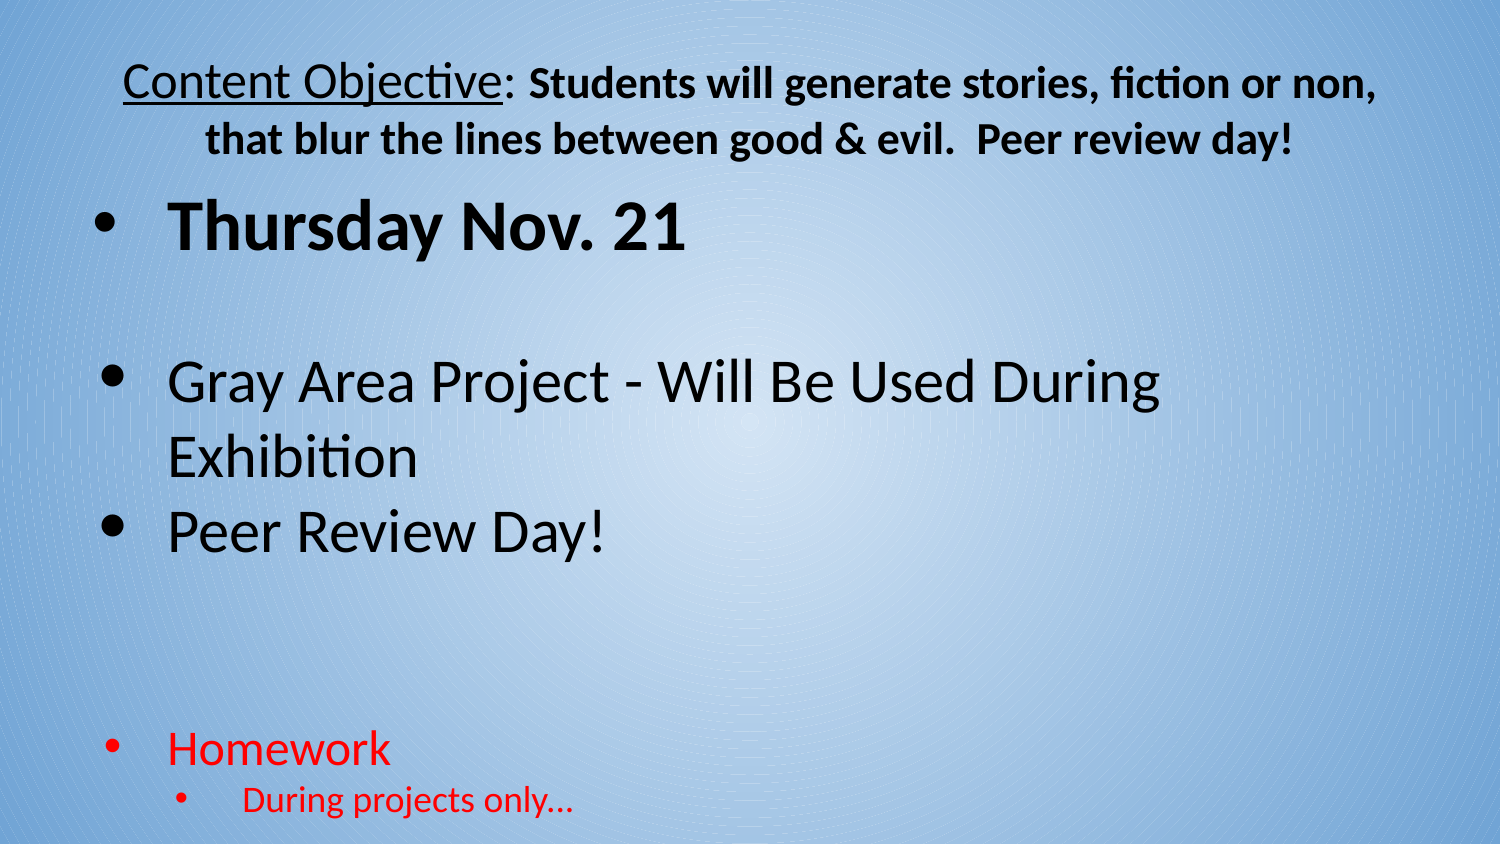

Content Objective: Students will generate stories, fiction or non, that blur the lines between good & evil.  Peer review day!
Thursday Nov. 21

Gray Area Project - Will Be Used During Exhibition
Peer Review Day!

Homework
During projects only...